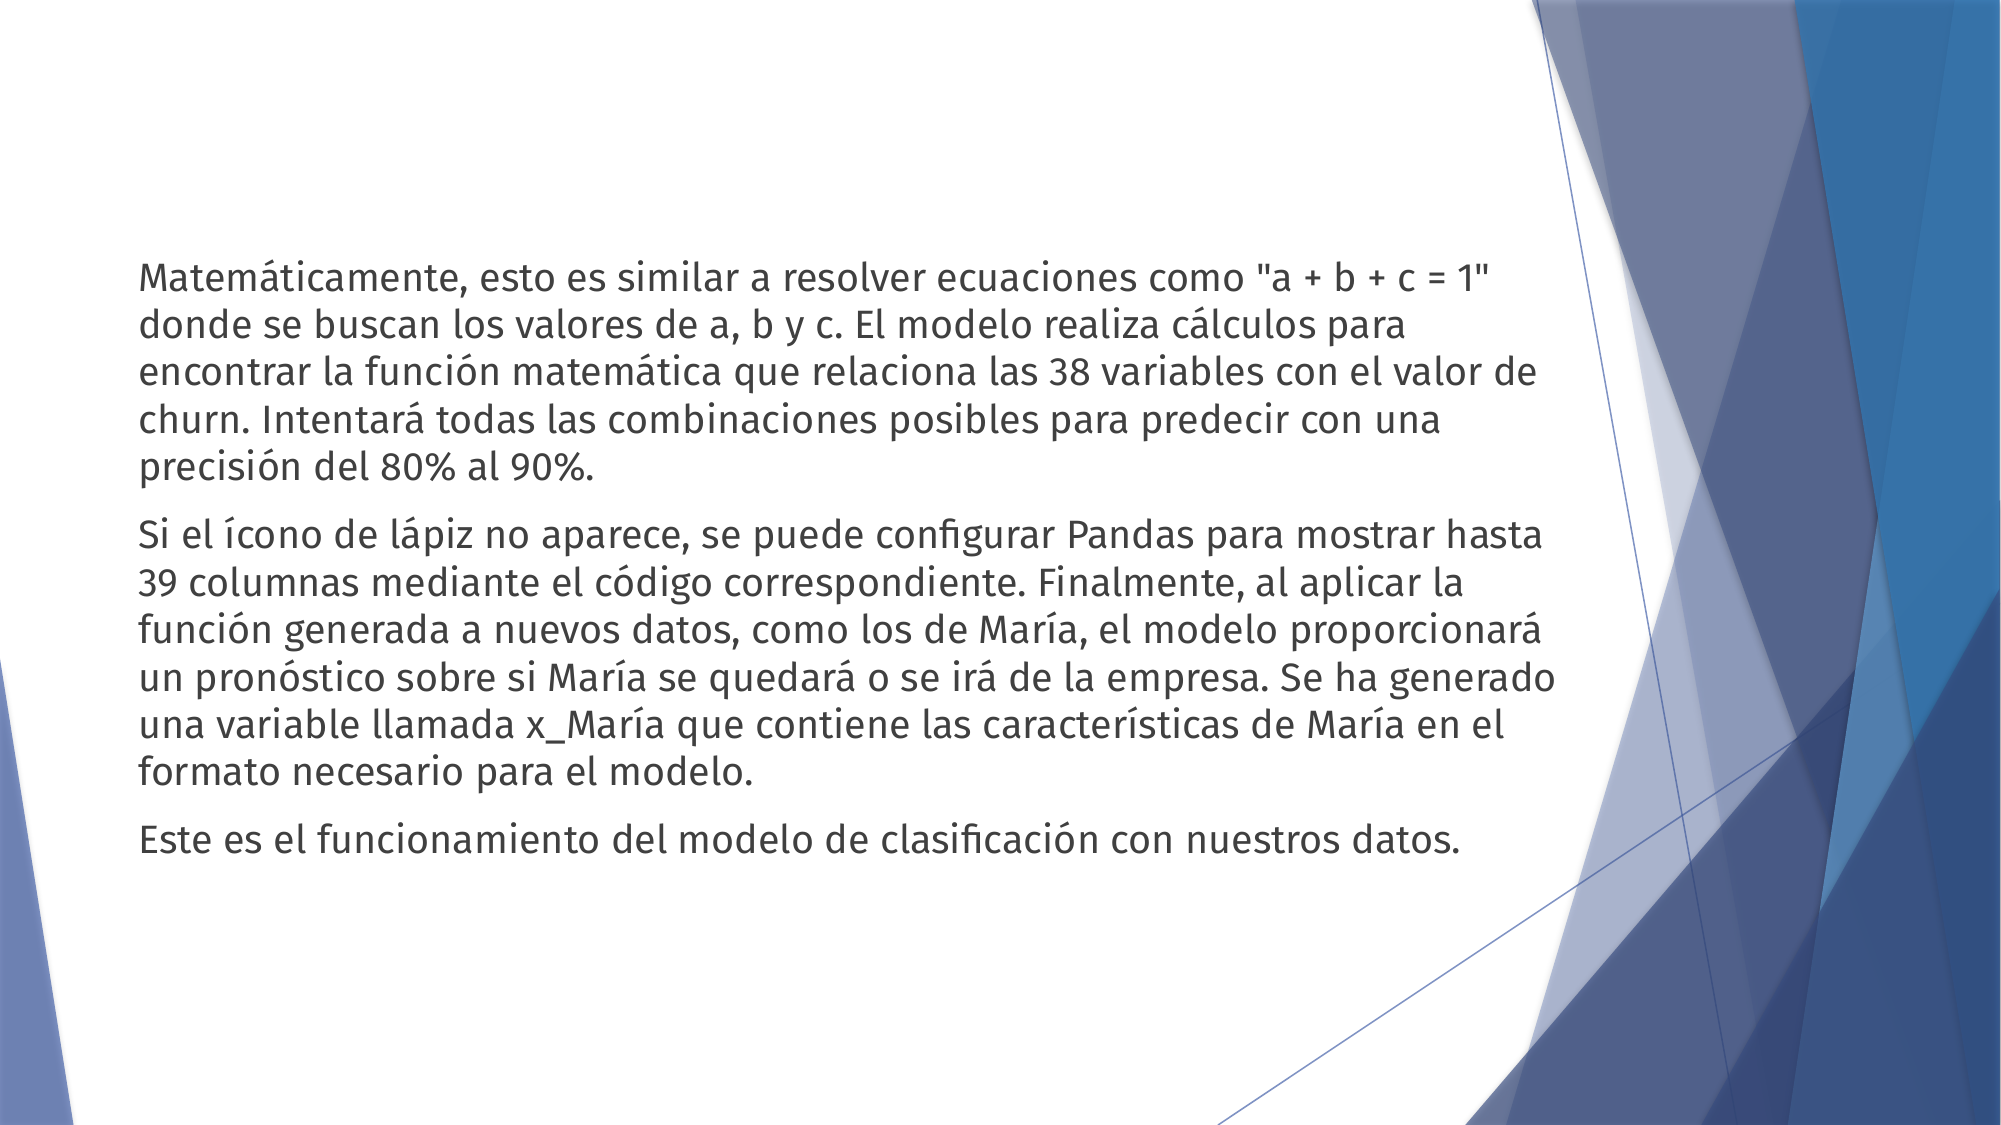

Matemáticamente, esto es similar a resolver ecuaciones como "a + b + c = 1" donde se buscan los valores de a, b y c. El modelo realiza cálculos para encontrar la función matemática que relaciona las 38 variables con el valor de churn. Intentará todas las combinaciones posibles para predecir con una precisión del 80% al 90%.
Si el ícono de lápiz no aparece, se puede configurar Pandas para mostrar hasta 39 columnas mediante el código correspondiente. Finalmente, al aplicar la función generada a nuevos datos, como los de María, el modelo proporcionará un pronóstico sobre si María se quedará o se irá de la empresa. Se ha generado una variable llamada x_María que contiene las características de María en el formato necesario para el modelo.
Este es el funcionamiento del modelo de clasificación con nuestros datos.